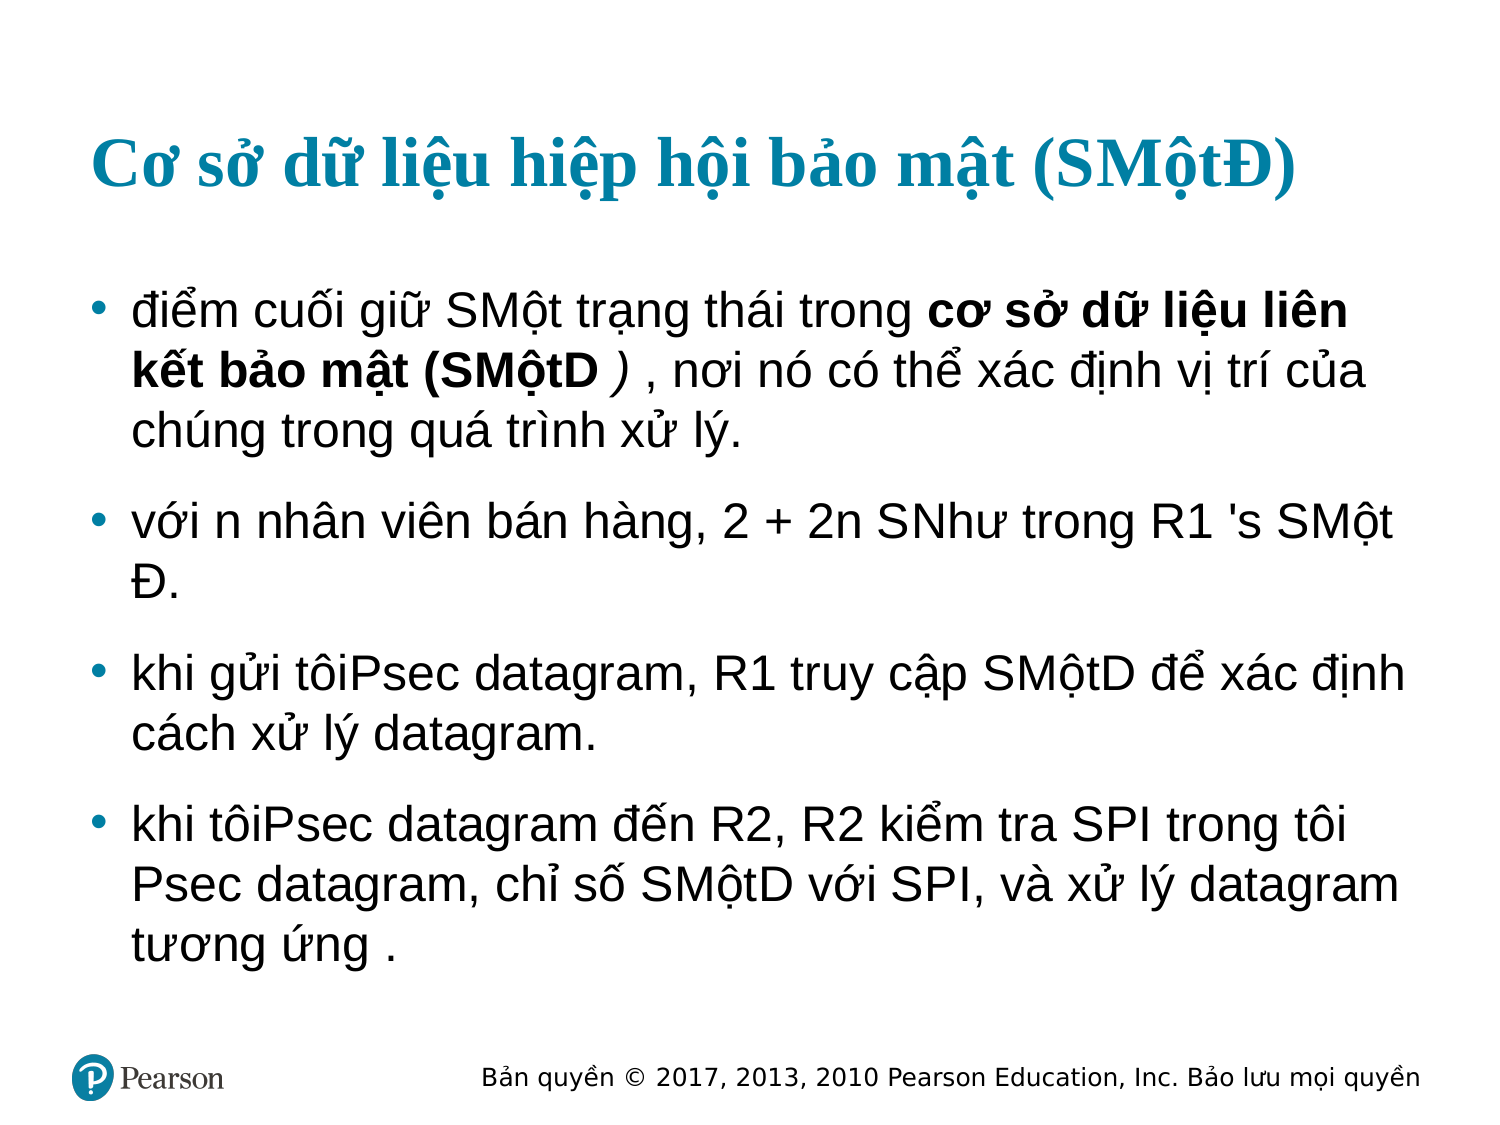

# Cơ sở dữ liệu hiệp hội bảo mật (S Một Đ)
điểm cuối giữ S Một trạng thái trong cơ sở dữ liệu liên kết bảo mật (S Một D ) , nơi nó có thể xác định vị trí của chúng trong quá trình xử lý.
với n nhân viên bán hàng, 2 + 2n S Như trong R1 's S Một Đ.
khi gửi tôi Psec datagram, R1 truy cập S Một D để xác định cách xử lý datagram.
khi tôi Psec datagram đến R2, R2 kiểm tra S PI trong tôi Psec datagram, chỉ số S Một D với S P I, và xử lý datagram tương ứng .